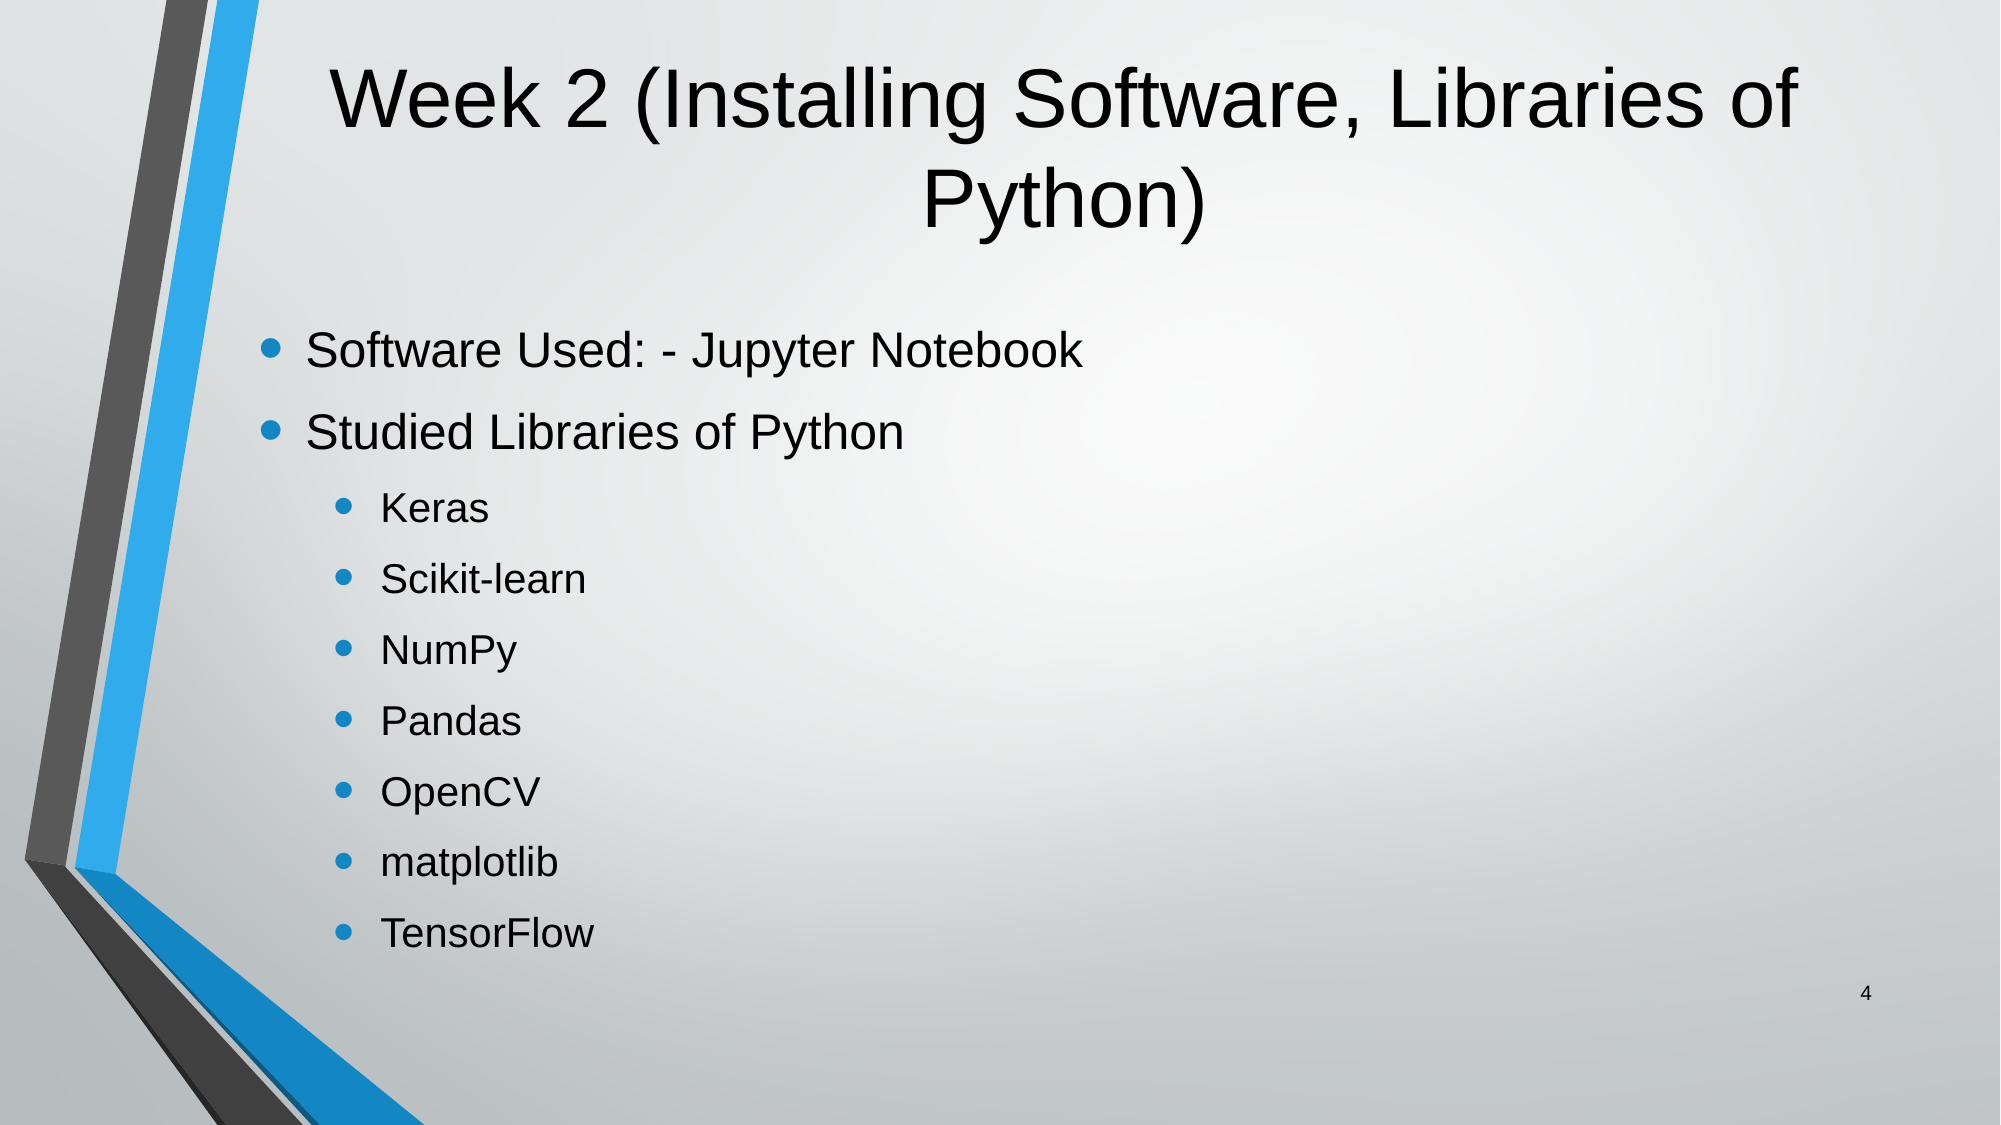

# Week 2 (Installing Software, Libraries of Python)
Software Used: - Jupyter Notebook
Studied Libraries of Python
Keras
Scikit-learn
NumPy
Pandas
OpenCV
matplotlib
TensorFlow
4